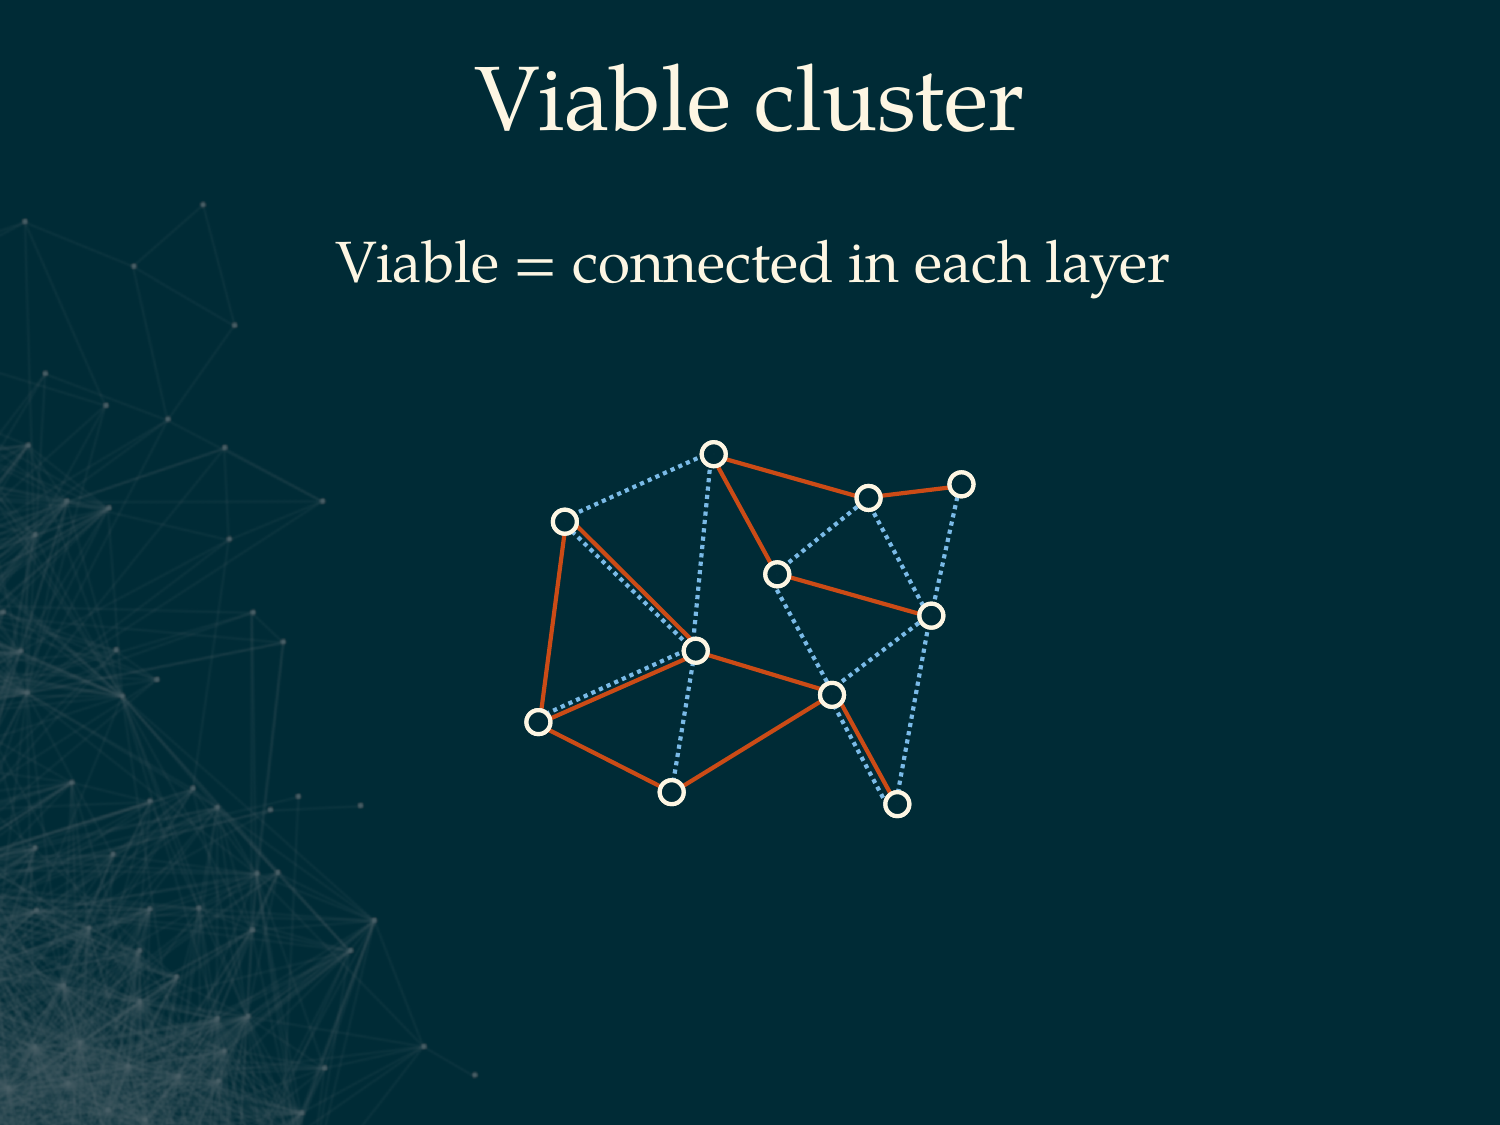

Viable cluster
Viable = connected in each layer
B
C
C
A
D
B
F
E
G
E
D
B
C
C
A
D
B
F
E
G
E
D